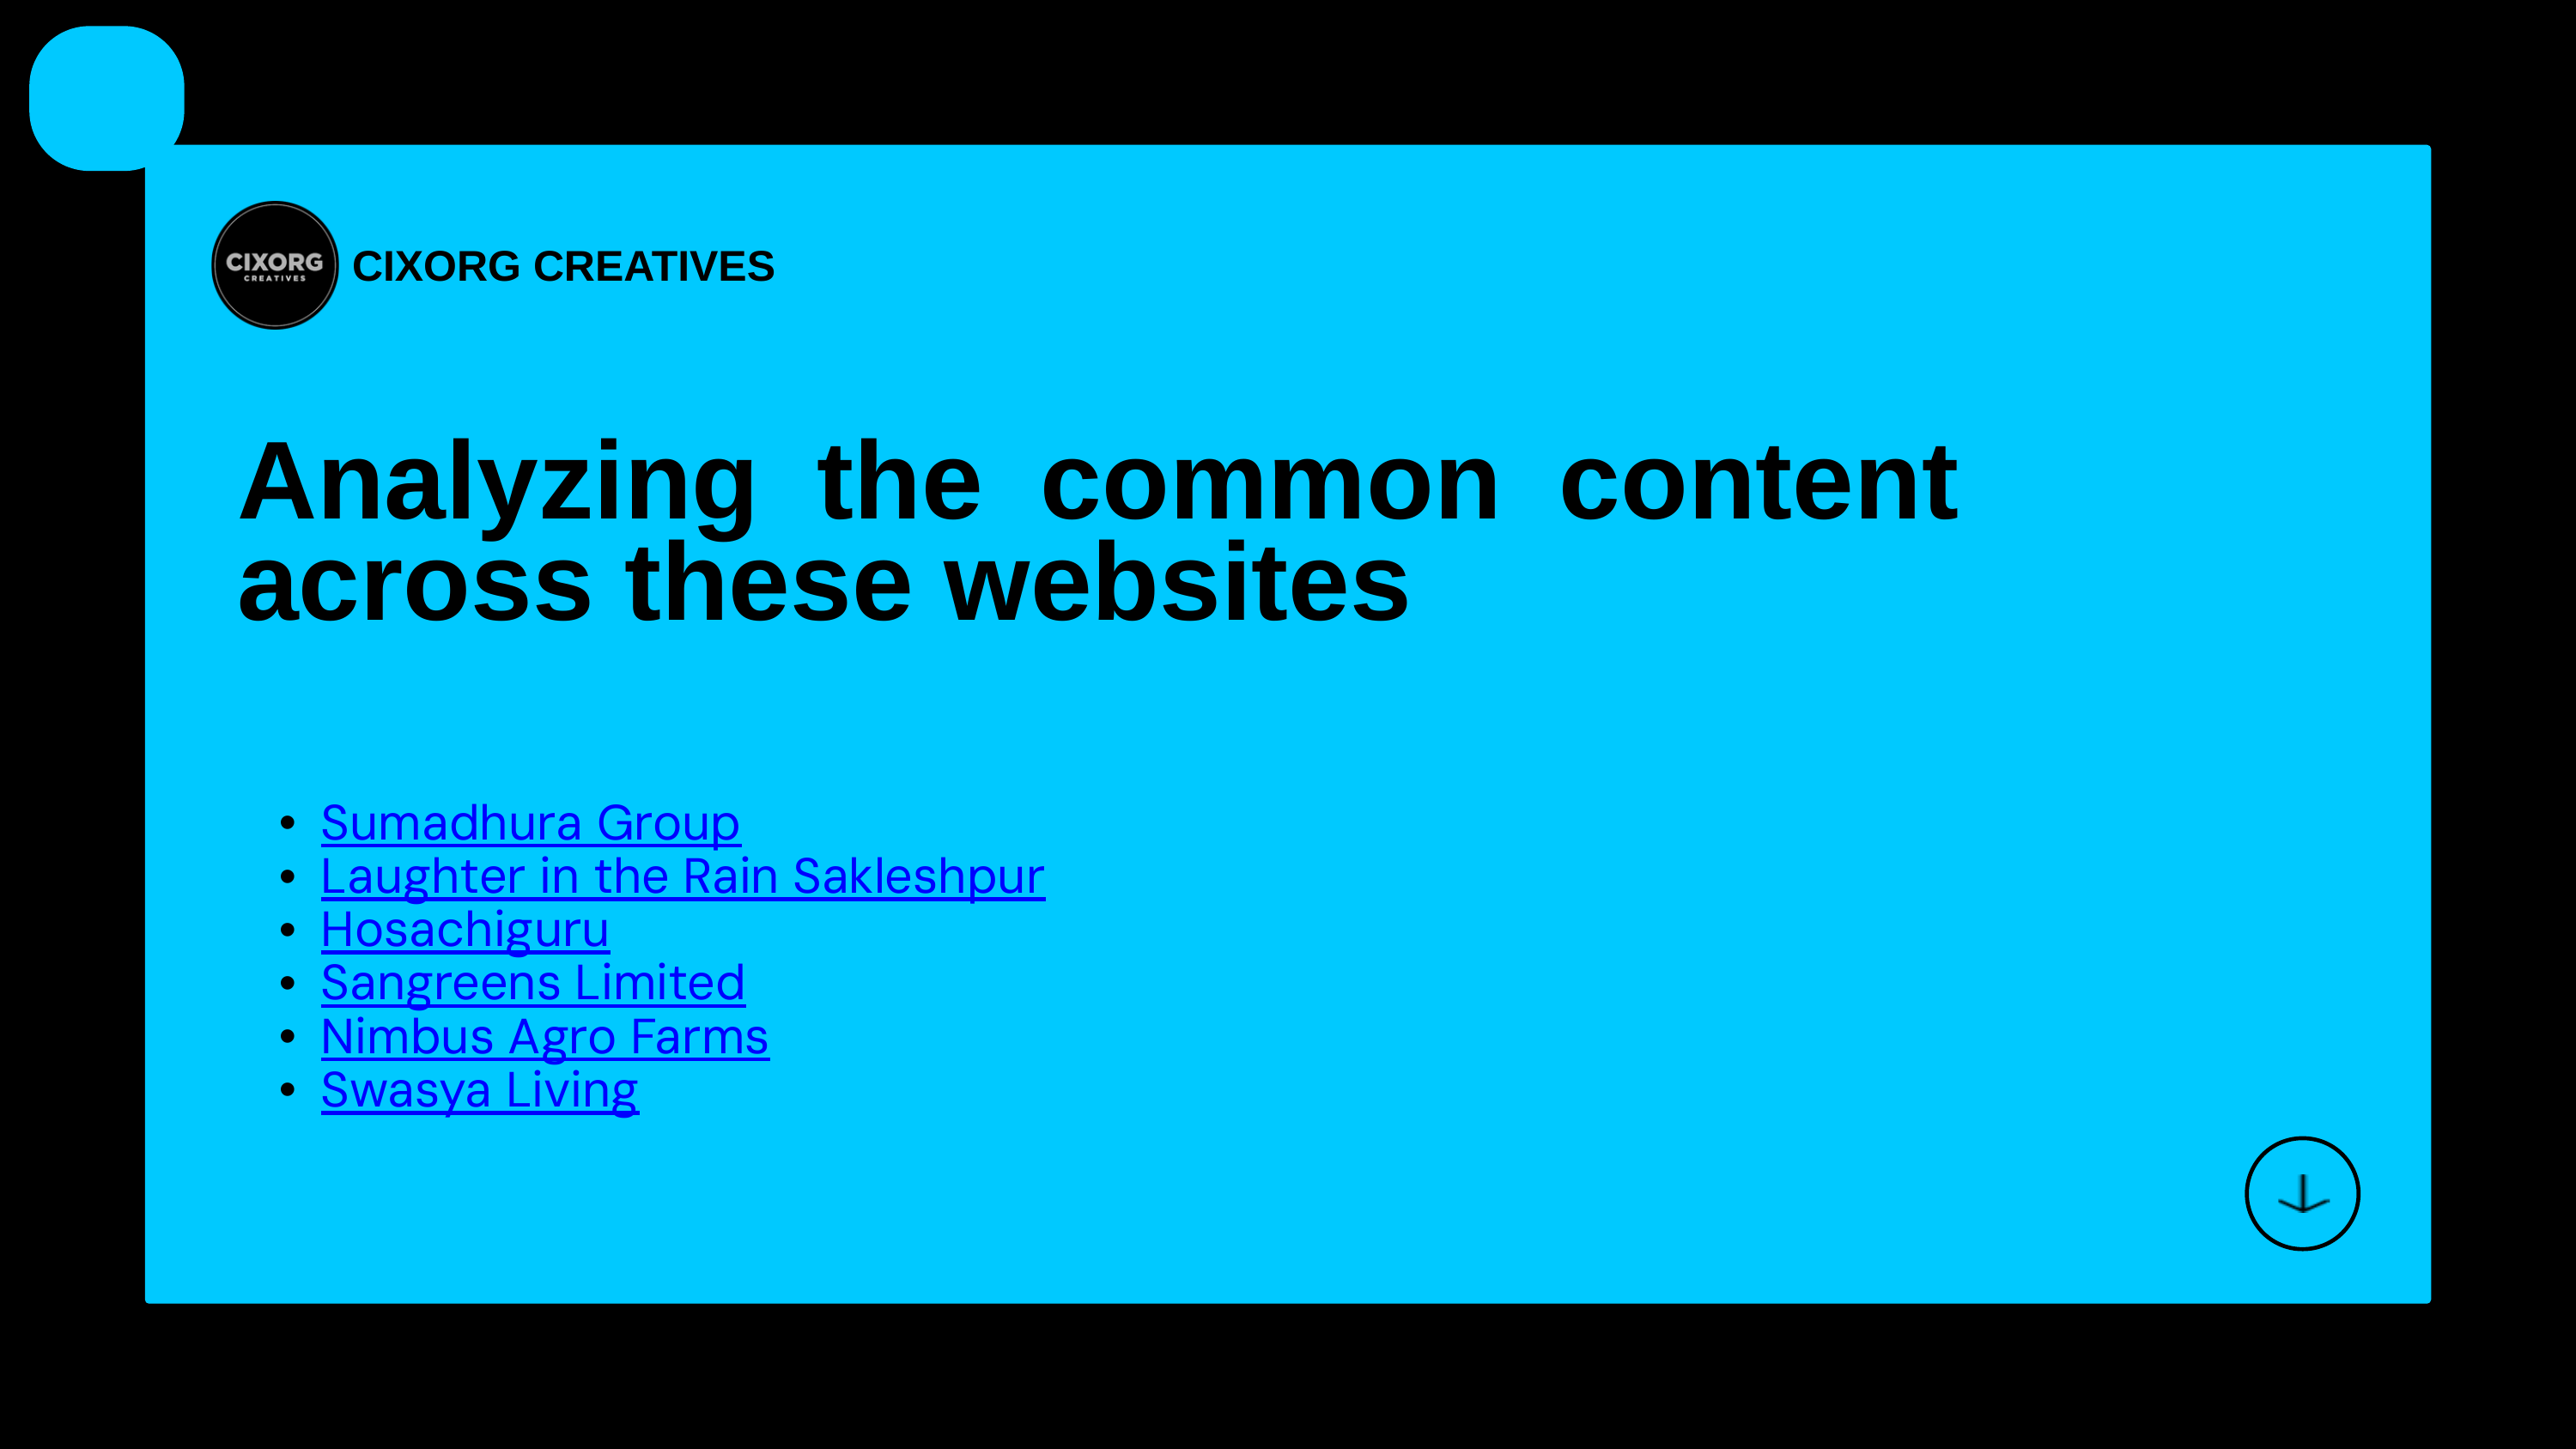

CIXORG CREATIVES
Analyzing the common content across these websites
Sumadhura Group
Laughter in the Rain Sakleshpur
Hosachiguru
Sangreens Limited
Nimbus Agro Farms
Swasya Living